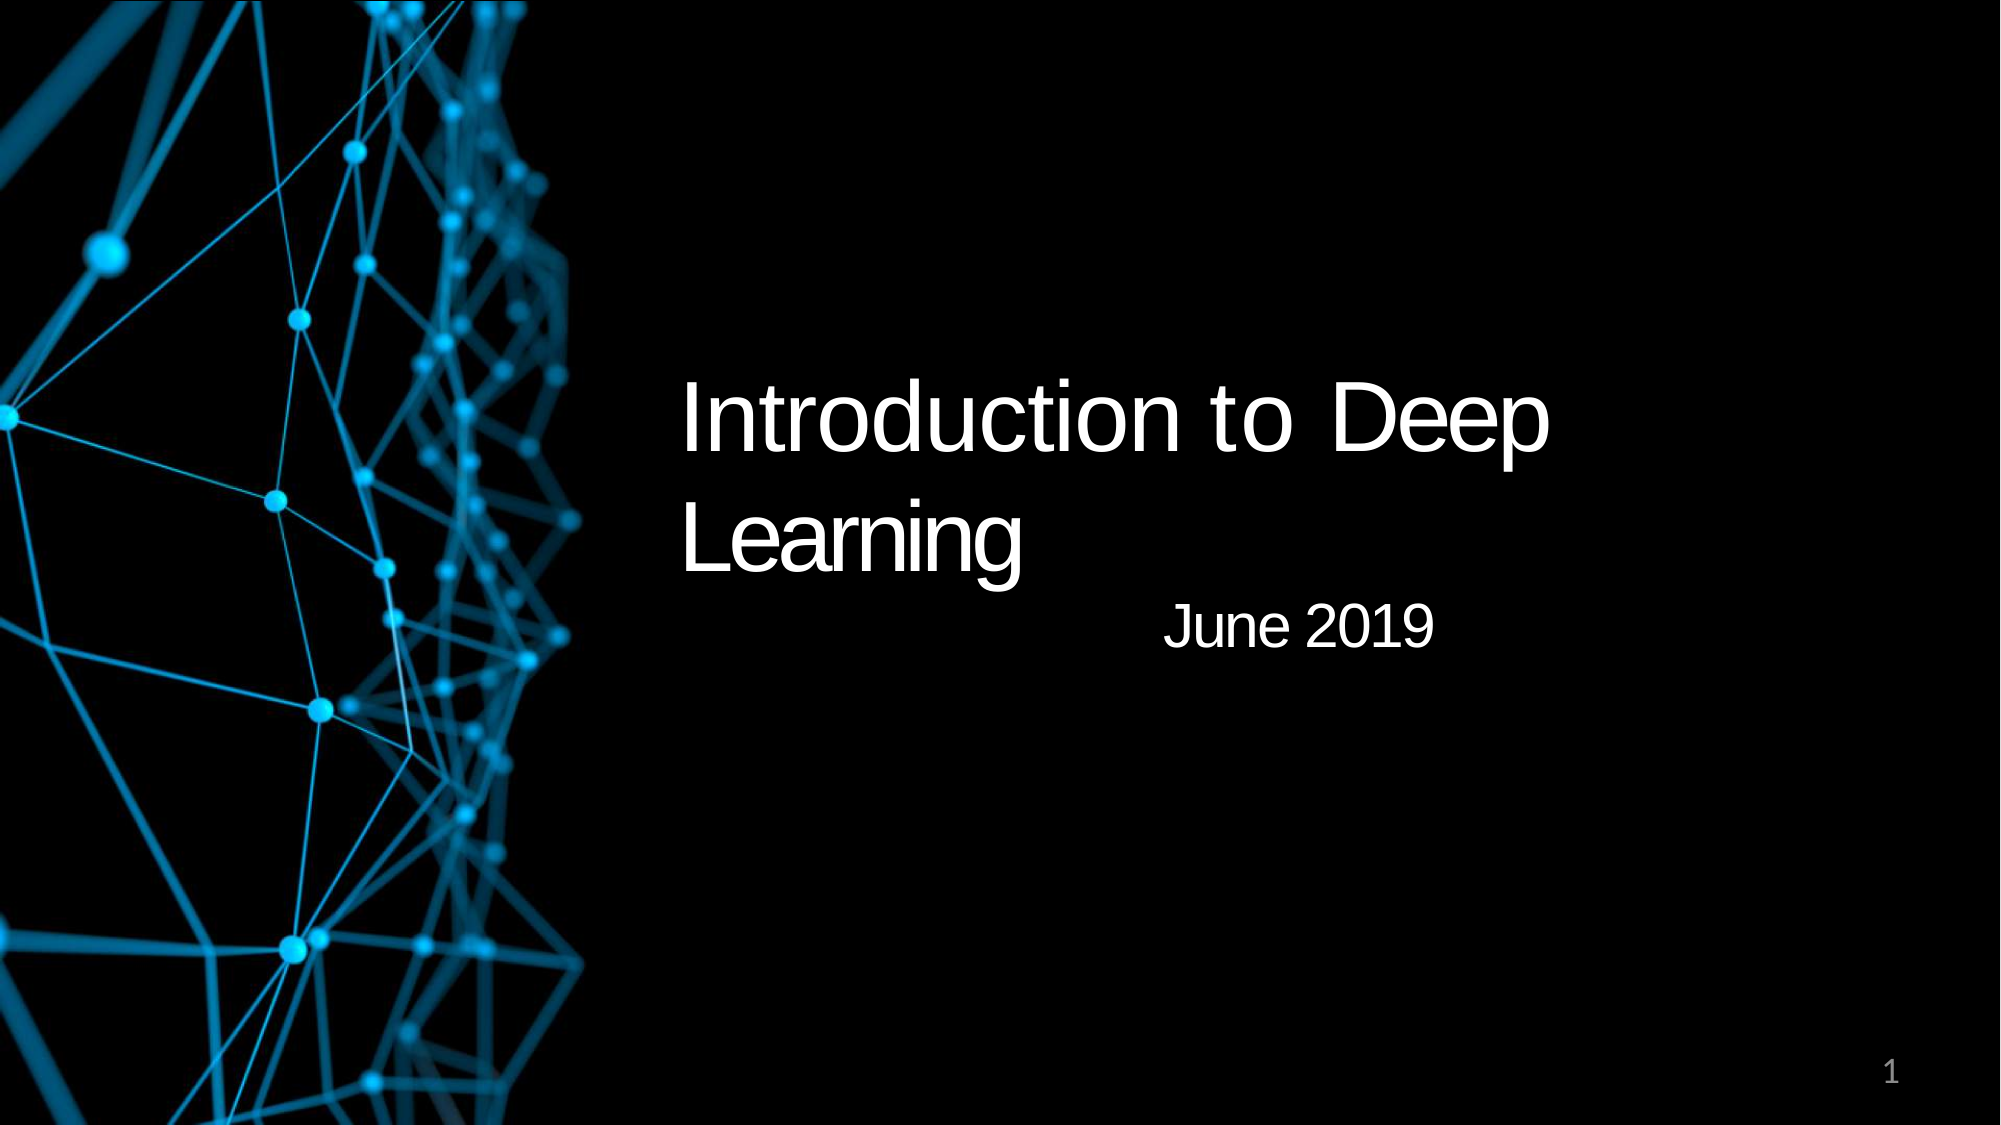

# Introduction to Deep Learning

June 2019
1